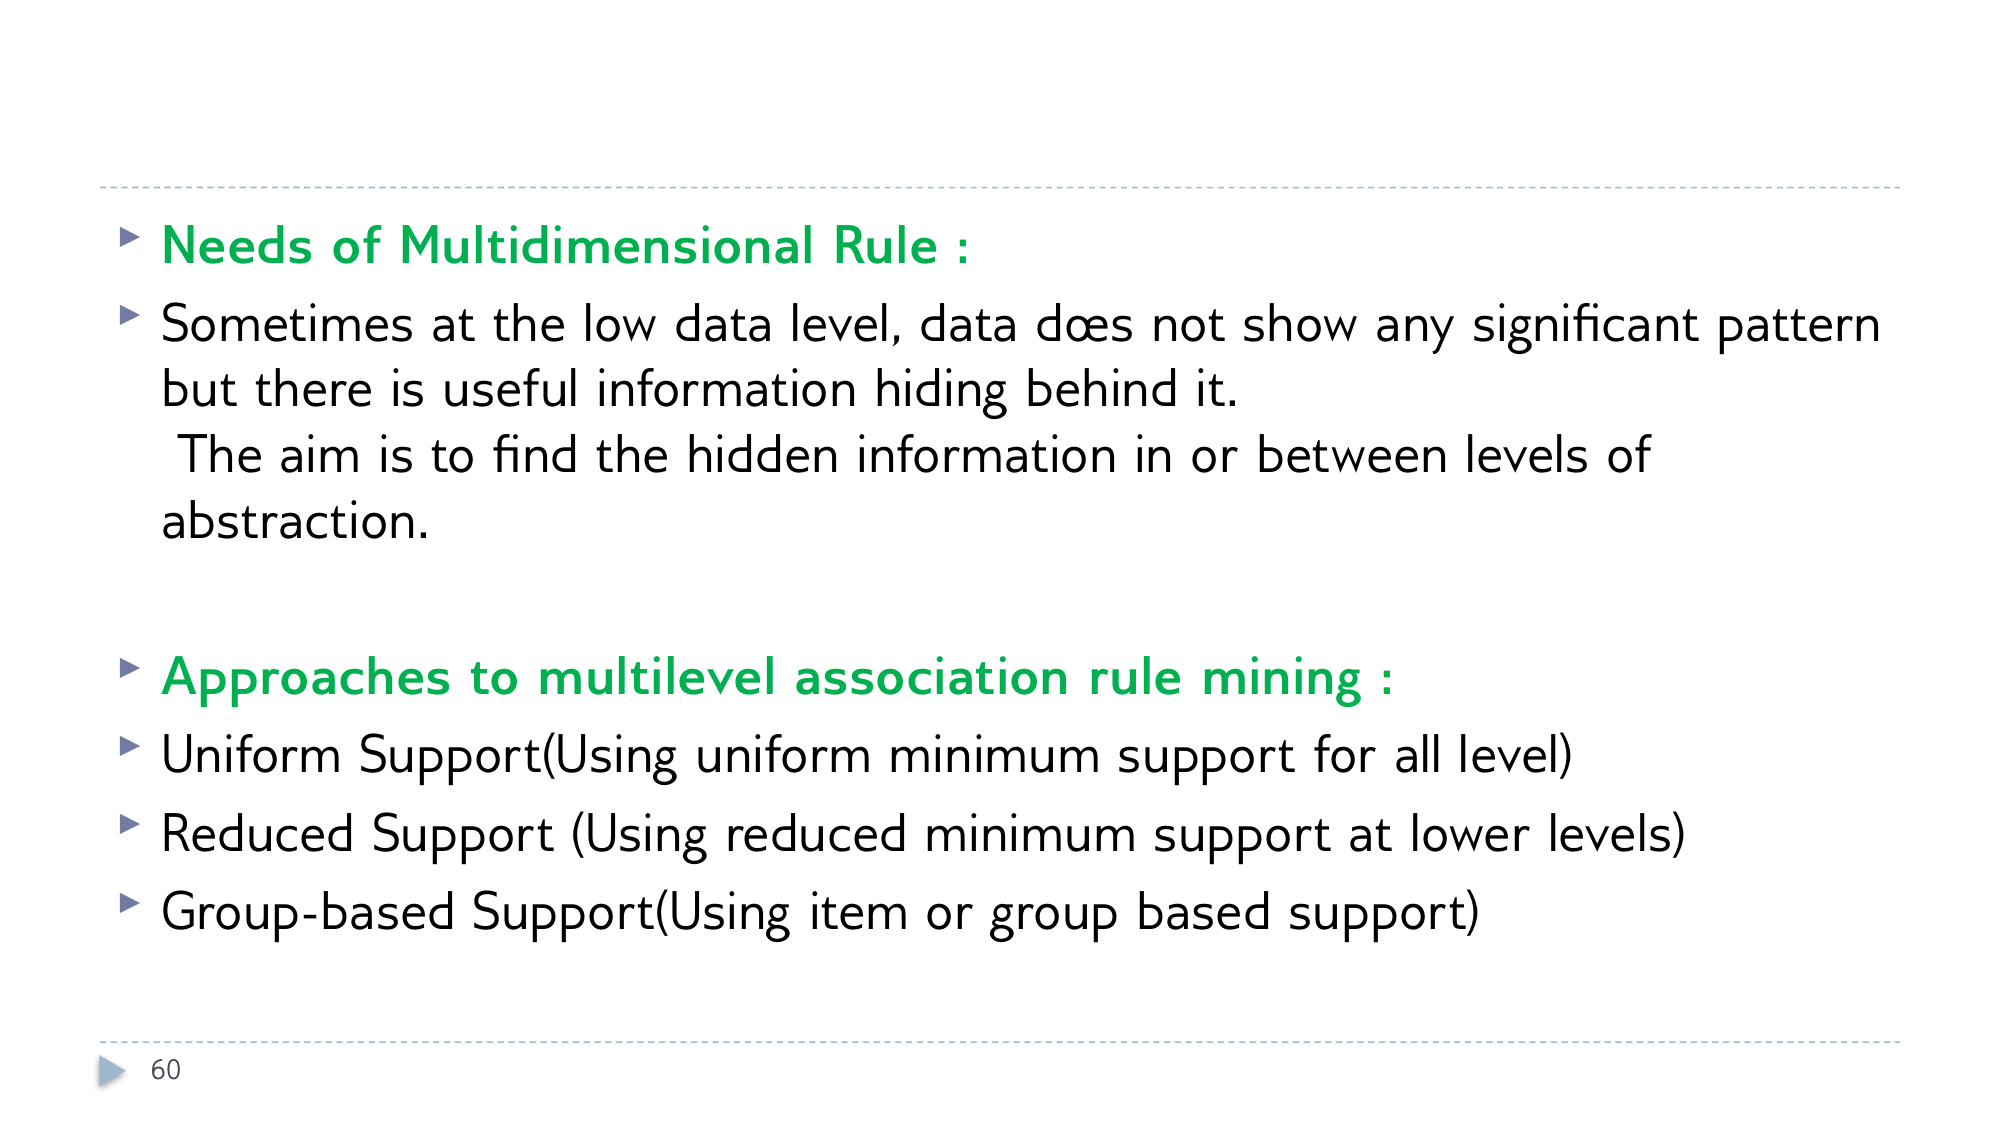

#
Needs of Multidimensional Rule :
Sometimes at the low data level, data does not show any significant pattern but there is useful information hiding behind it. 
 The aim is to find the hidden information in or between levels of abstraction.

Approaches to multilevel association rule mining :
Uniform Support(Using uniform minimum support for all level)
Reduced Support (Using reduced minimum support at lower levels)
Group-based Support(Using item or group based support)

60